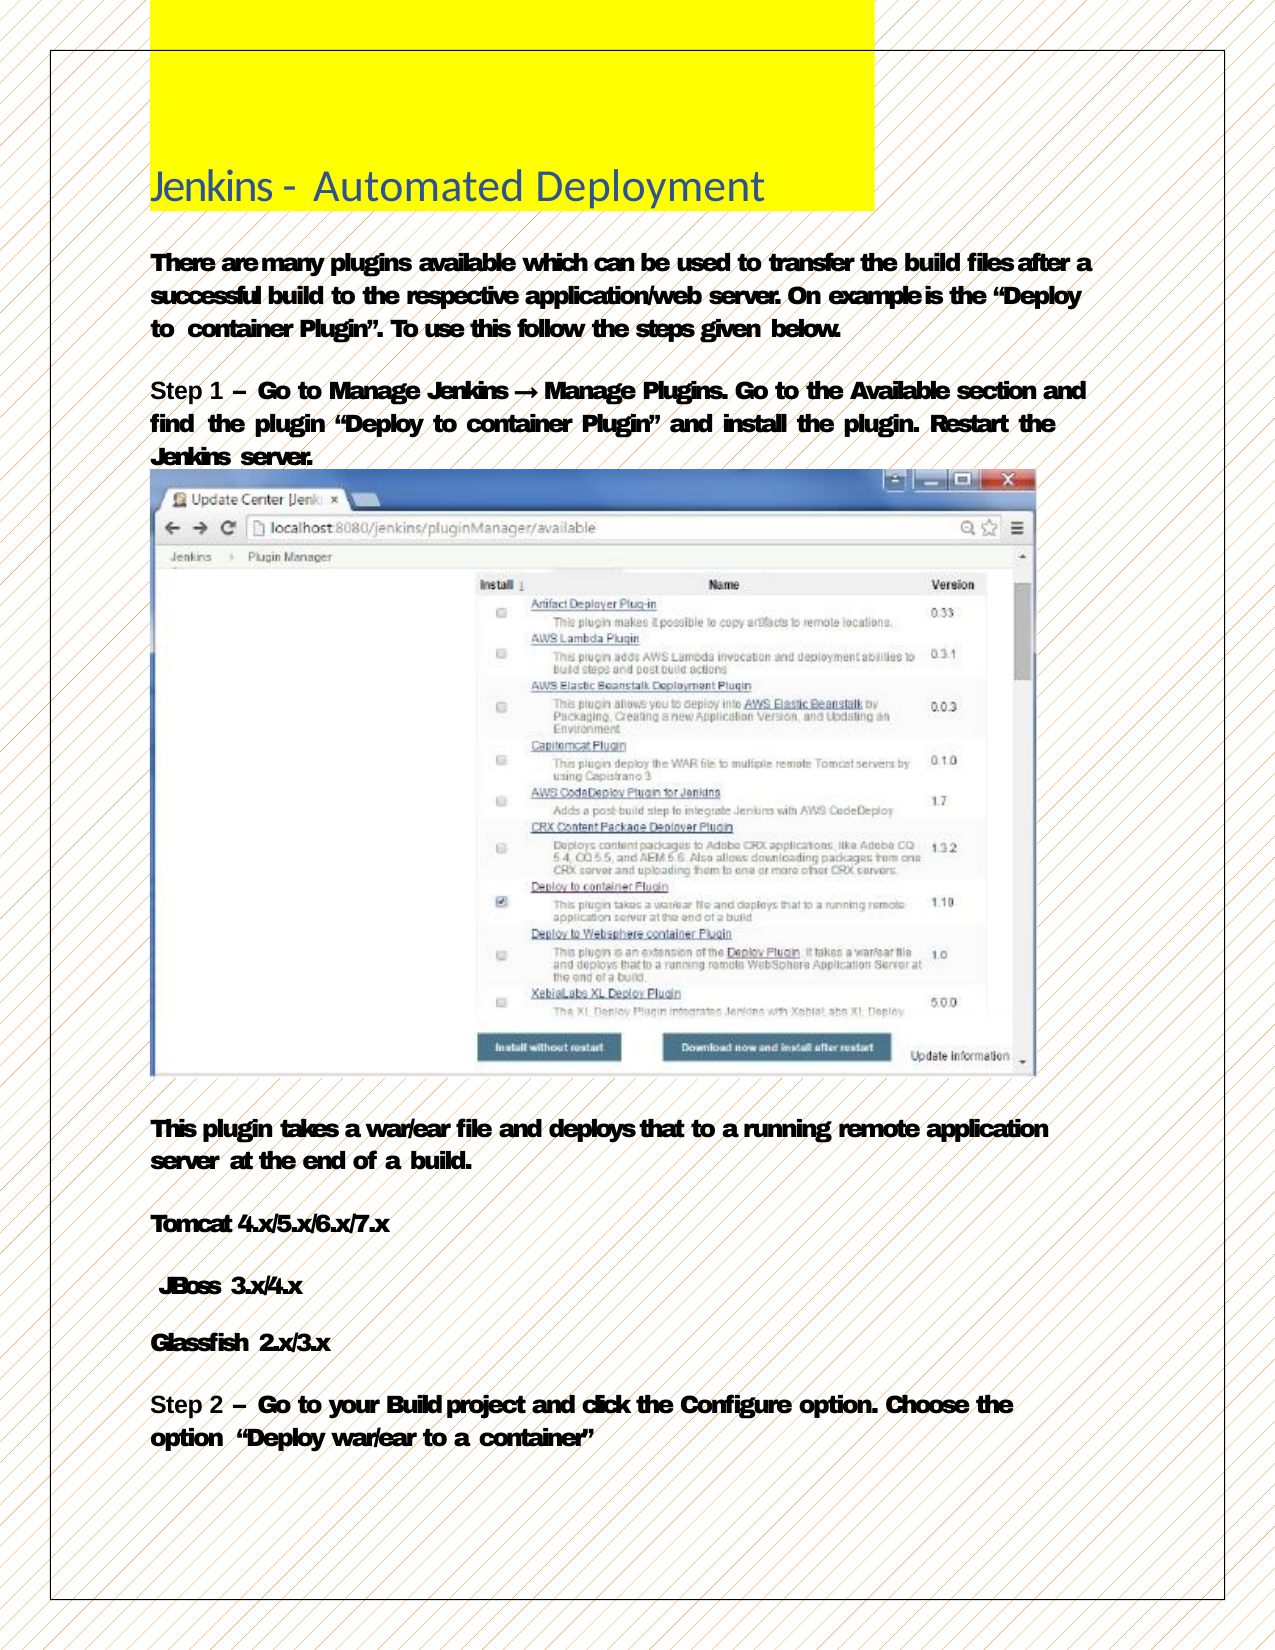

# Jenkins - Automated Deployment
There are many plugins available which can be used to transfer the build files after a  successful build to the respective application/web server. On example is the “Deploy to  container Plugin”. To use this follow the steps given below.
Step 1 − Go to Manage Jenkins → Manage Plugins. Go to the Available section and find  the plugin “Deploy to container Plugin” and install the plugin. Restart the Jenkins server.

This plugin takes a war/ear file and deploys that to a running remote application server  at the end of a build.
Tomcat 4.x/5.x/6.x/7.x  JBoss 3.x/4.x

Glassfish 2.x/3.x
Step 2 − Go to your Build project and click the Configure option. Choose the option  “Deploy war/ear to a container”
59